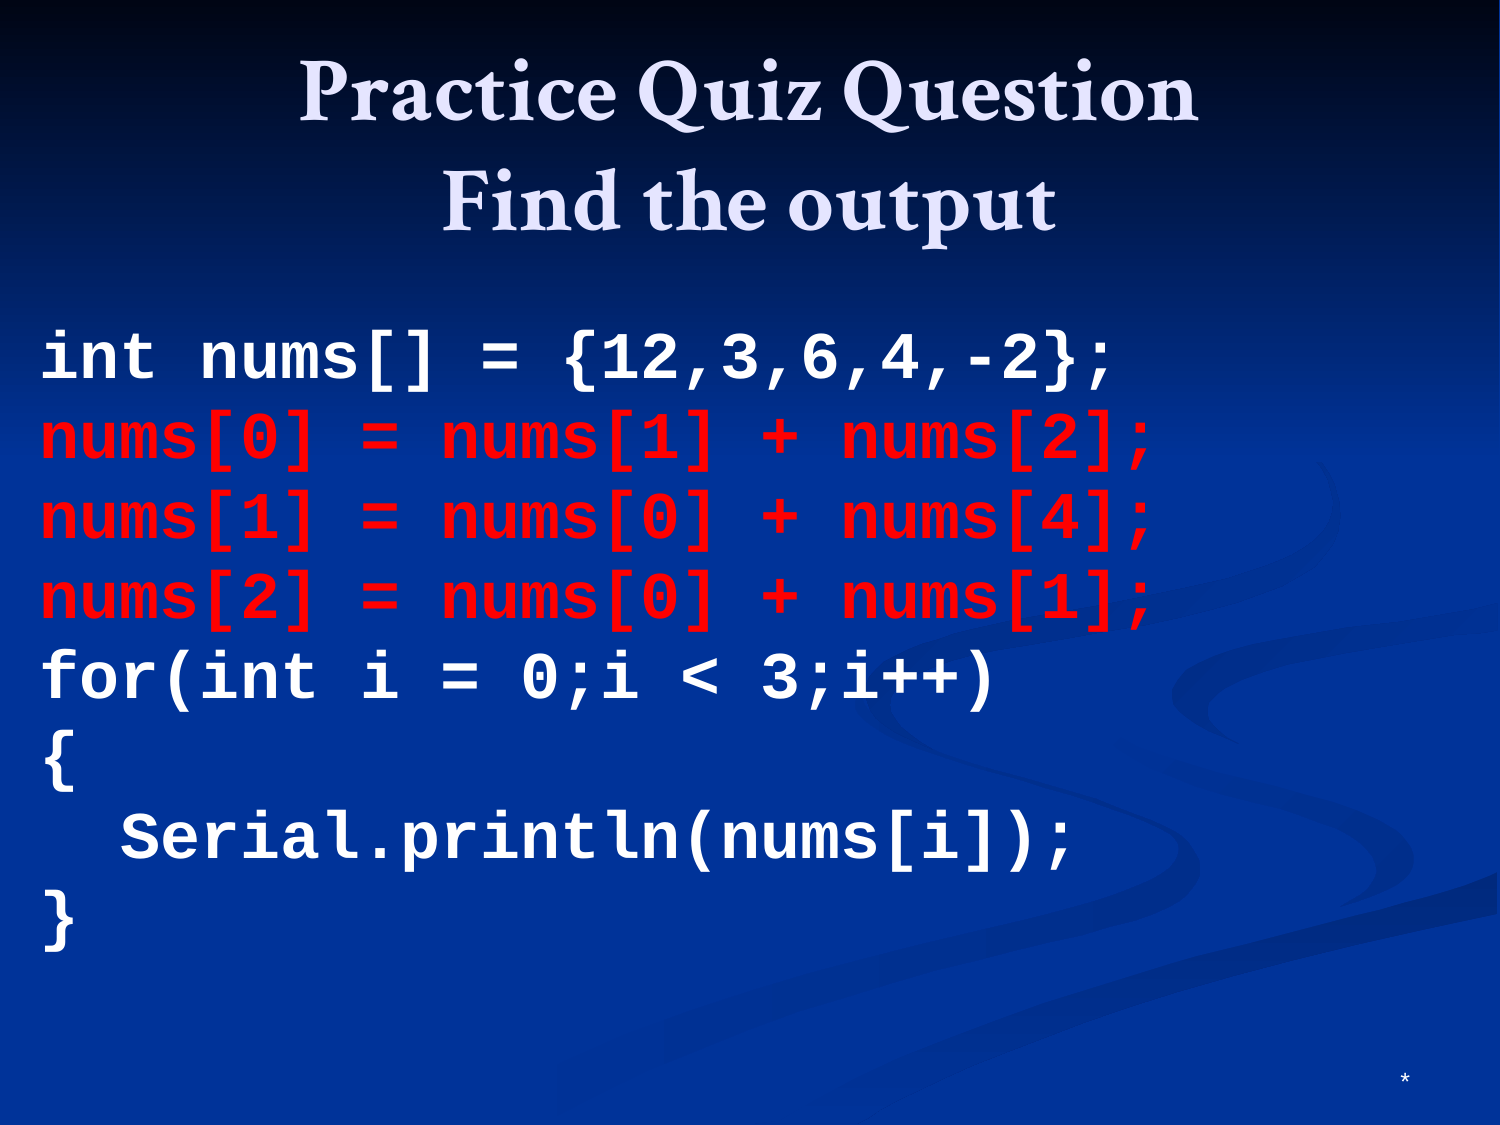

Practice Quiz Question
Find the output
int nums[] = {12,3,6,4,-2};
nums[0] = nums[1] + nums[2];
nums[1] = nums[0] + nums[4];
nums[2] = nums[0] + nums[1];
for(int i = 0;i < 3;i++)
{
  Serial.println(nums[i]);
}

*